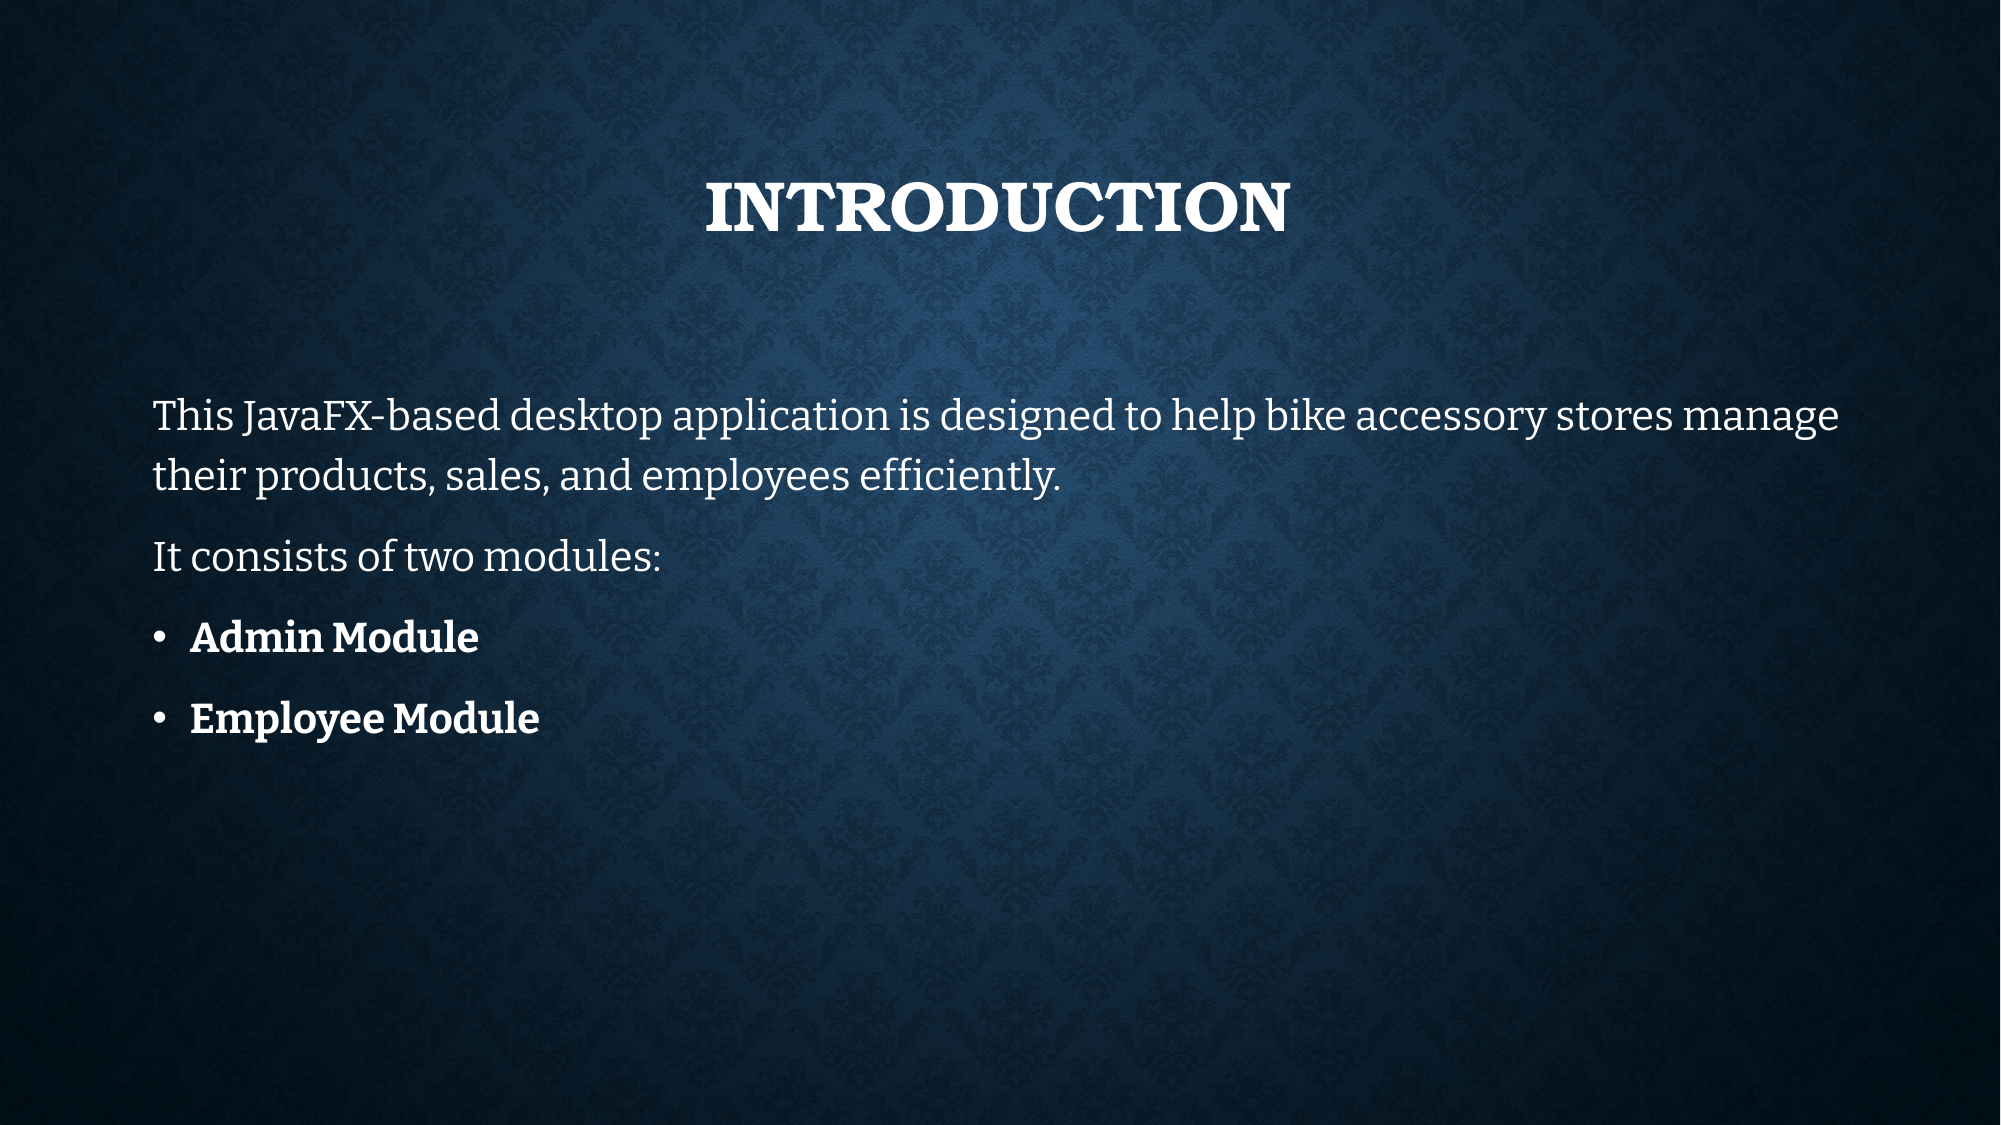

# Introduction
This JavaFX‑based desktop application is designed to help bike accessory stores manage their products, sales, and employees efficiently.
It consists of two modules:
Admin Module
Employee Module